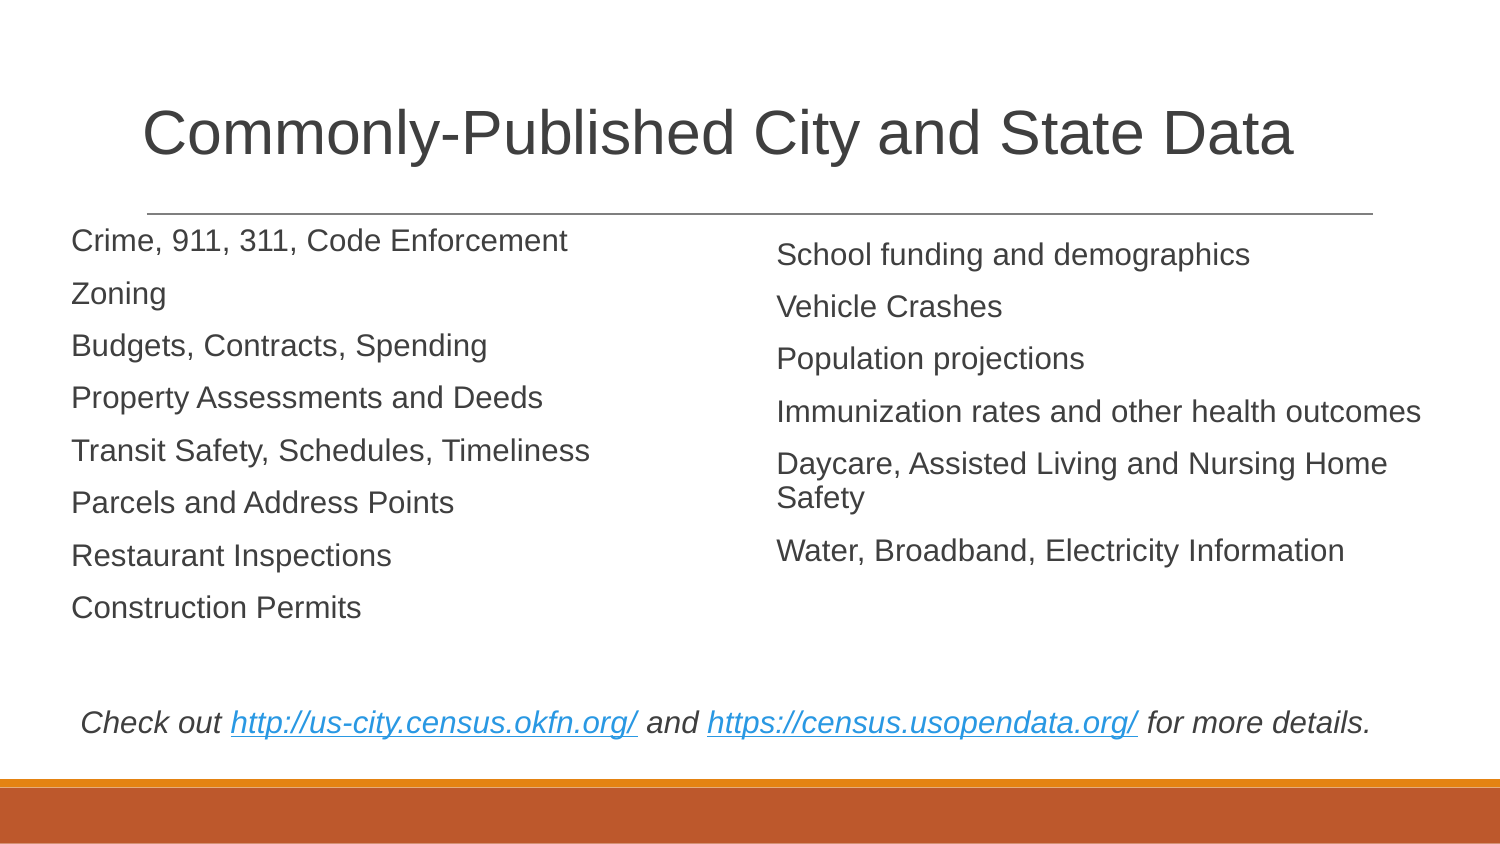

# Commonly-Published City and State Data
Crime, 911, 311, Code Enforcement
Zoning
Budgets, Contracts, Spending
Property Assessments and Deeds
Transit Safety, Schedules, Timeliness
Parcels and Address Points
Restaurant Inspections
Construction Permits

School funding and demographics
Vehicle Crashes
Population projections
Immunization rates and other health outcomes
Daycare, Assisted Living and Nursing Home Safety
Water, Broadband, Electricity Information
Check out http://us-city.census.okfn.org/ and https://census.usopendata.org/ for more details.